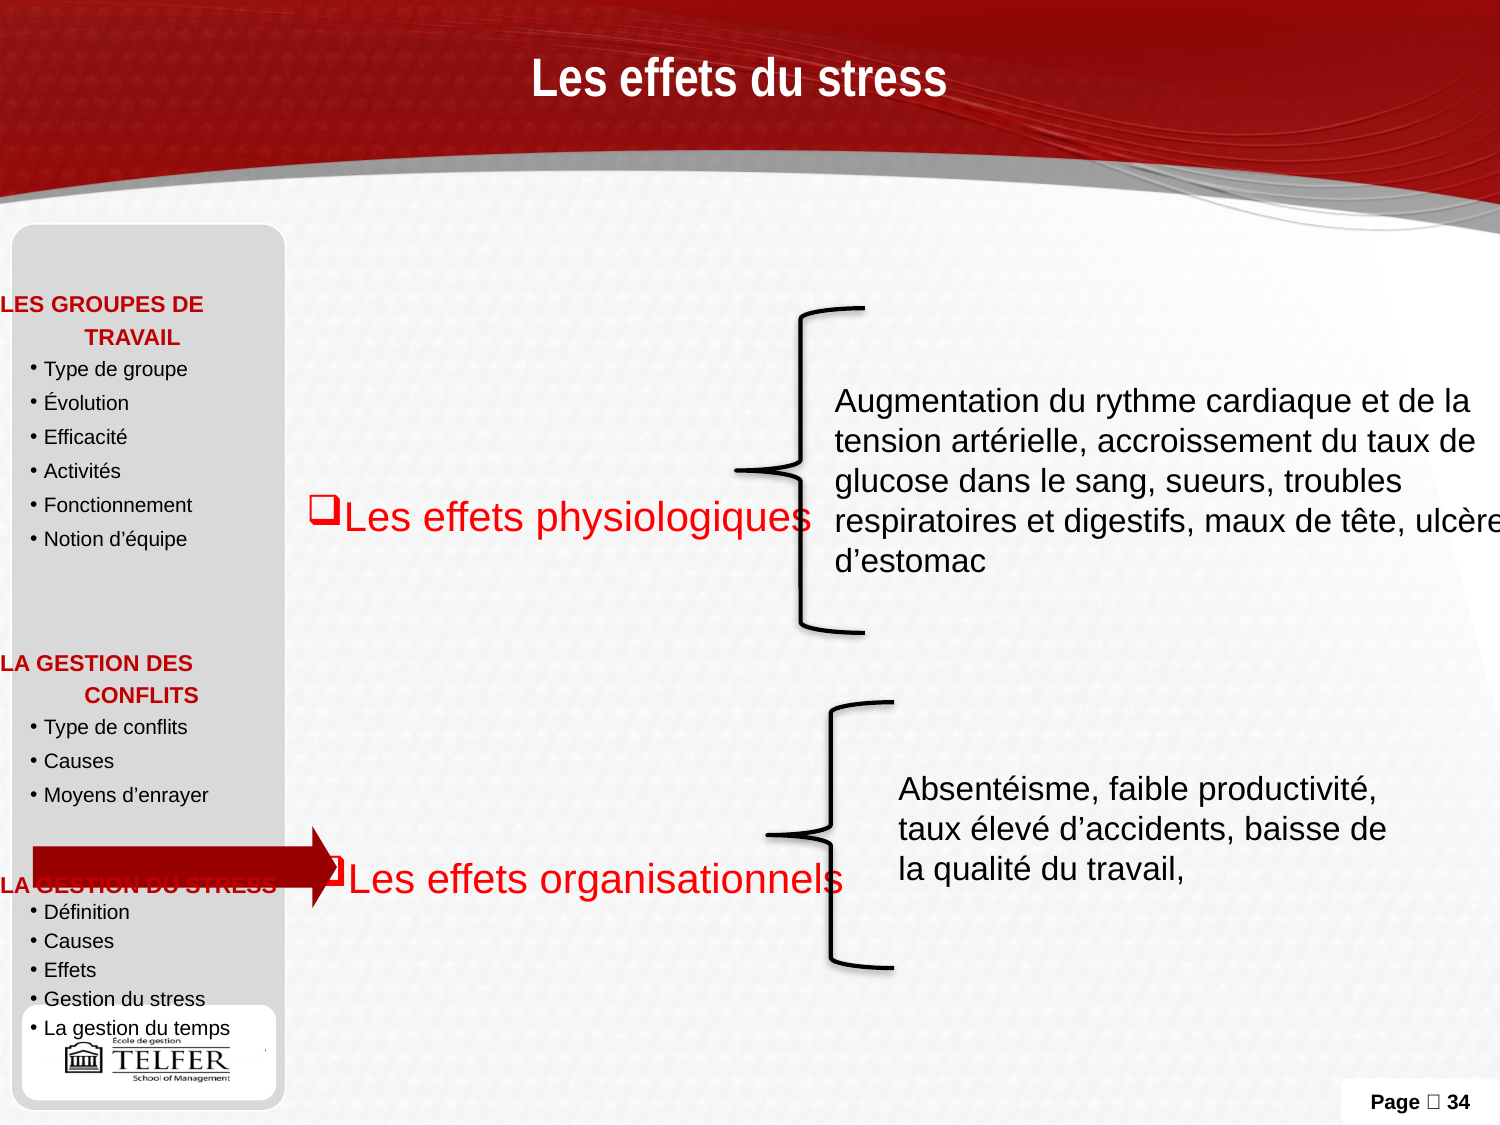

# Les effets du stress

Les groupes de travail
Type de groupe
Évolution
Efficacité
Activités
Fonctionnement
Notion d’équipe

La gestion des conflits
Type de conflits
Causes
Moyens d’enrayer

La gestion du stress
Définition
Causes
Effets
Gestion du stress
La gestion du temps

Augmentation du rythme cardiaque et de la tension artérielle, accroissement du taux de glucose dans le sang, sueurs, troubles respiratoires et digestifs, maux de tête, ulcère d’estomac
Les effets physiologiques

Absentéisme, faible productivité, taux élevé d’accidents, baisse de la qualité du travail,

Les effets organisationnels